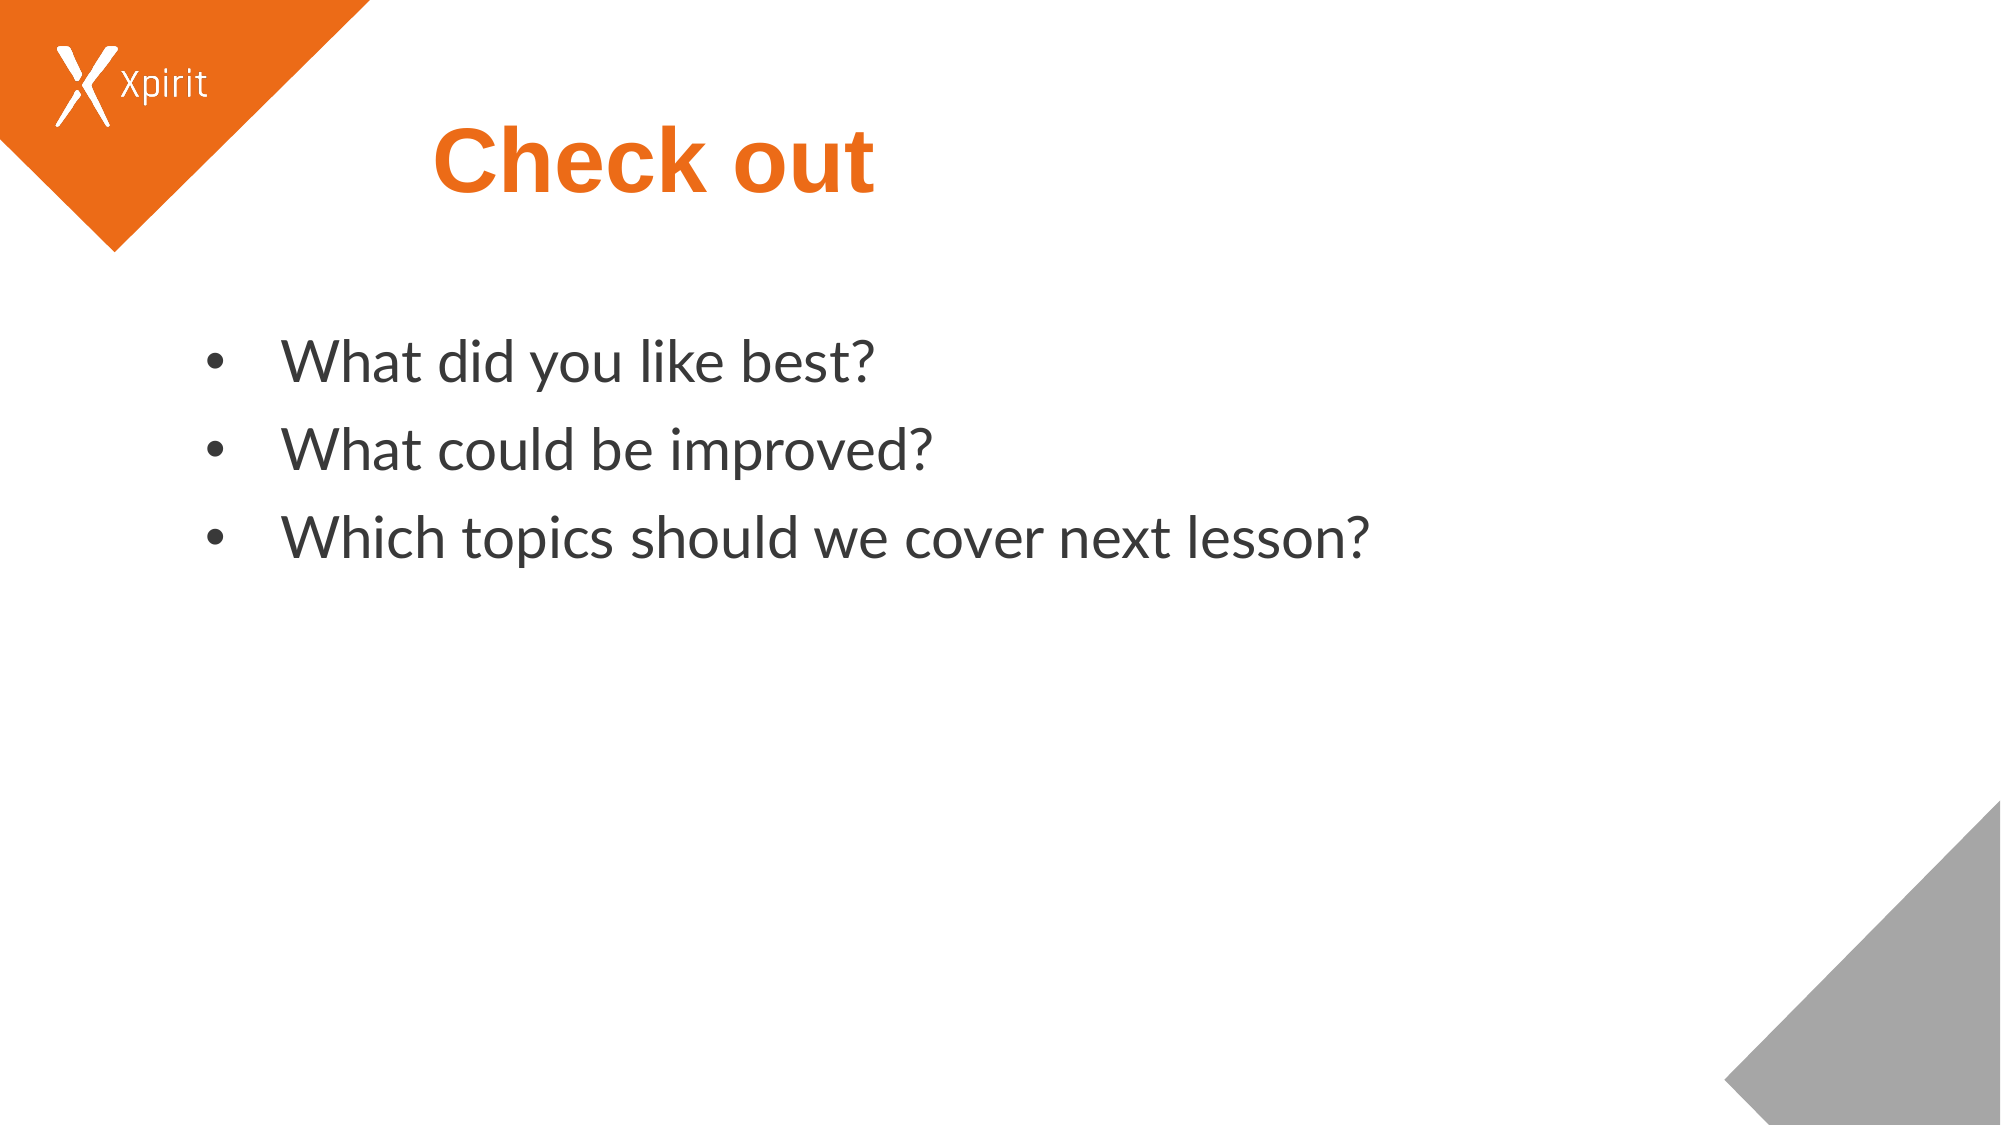

# Check out
What did you like best?
What could be improved?
Which topics should we cover next lesson?
46